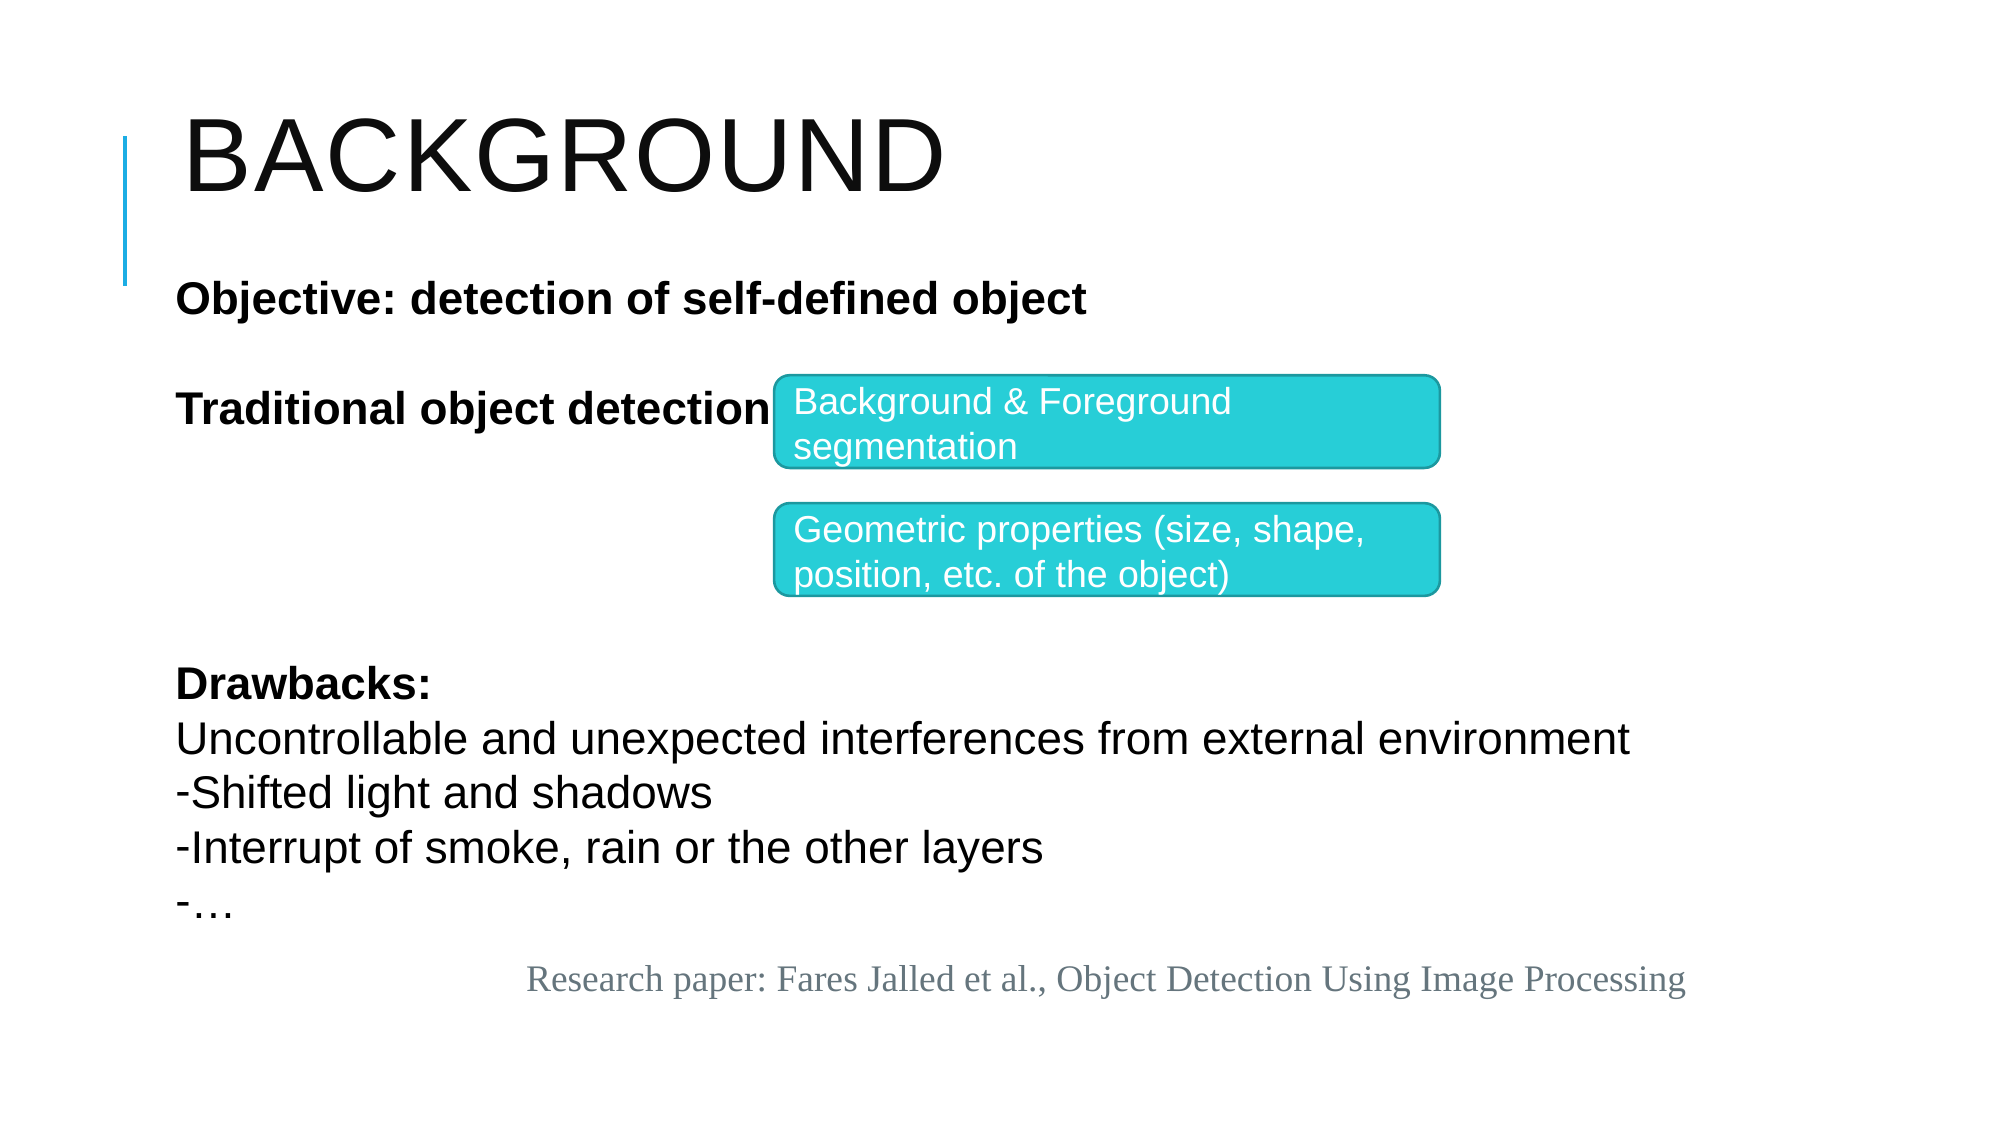

# Background
Objective: detection of self-defined object

Traditional object detection:

Drawbacks:
Uncontrollable and unexpected interferences from external environment
Shifted light and shadows
Interrupt of smoke, rain or the other layers
…
Background & Foreground segmentation
Geometric properties (size, shape, position, etc. of the object)
Research paper: Fares Jalled et al., Object Detection Using Image Processing